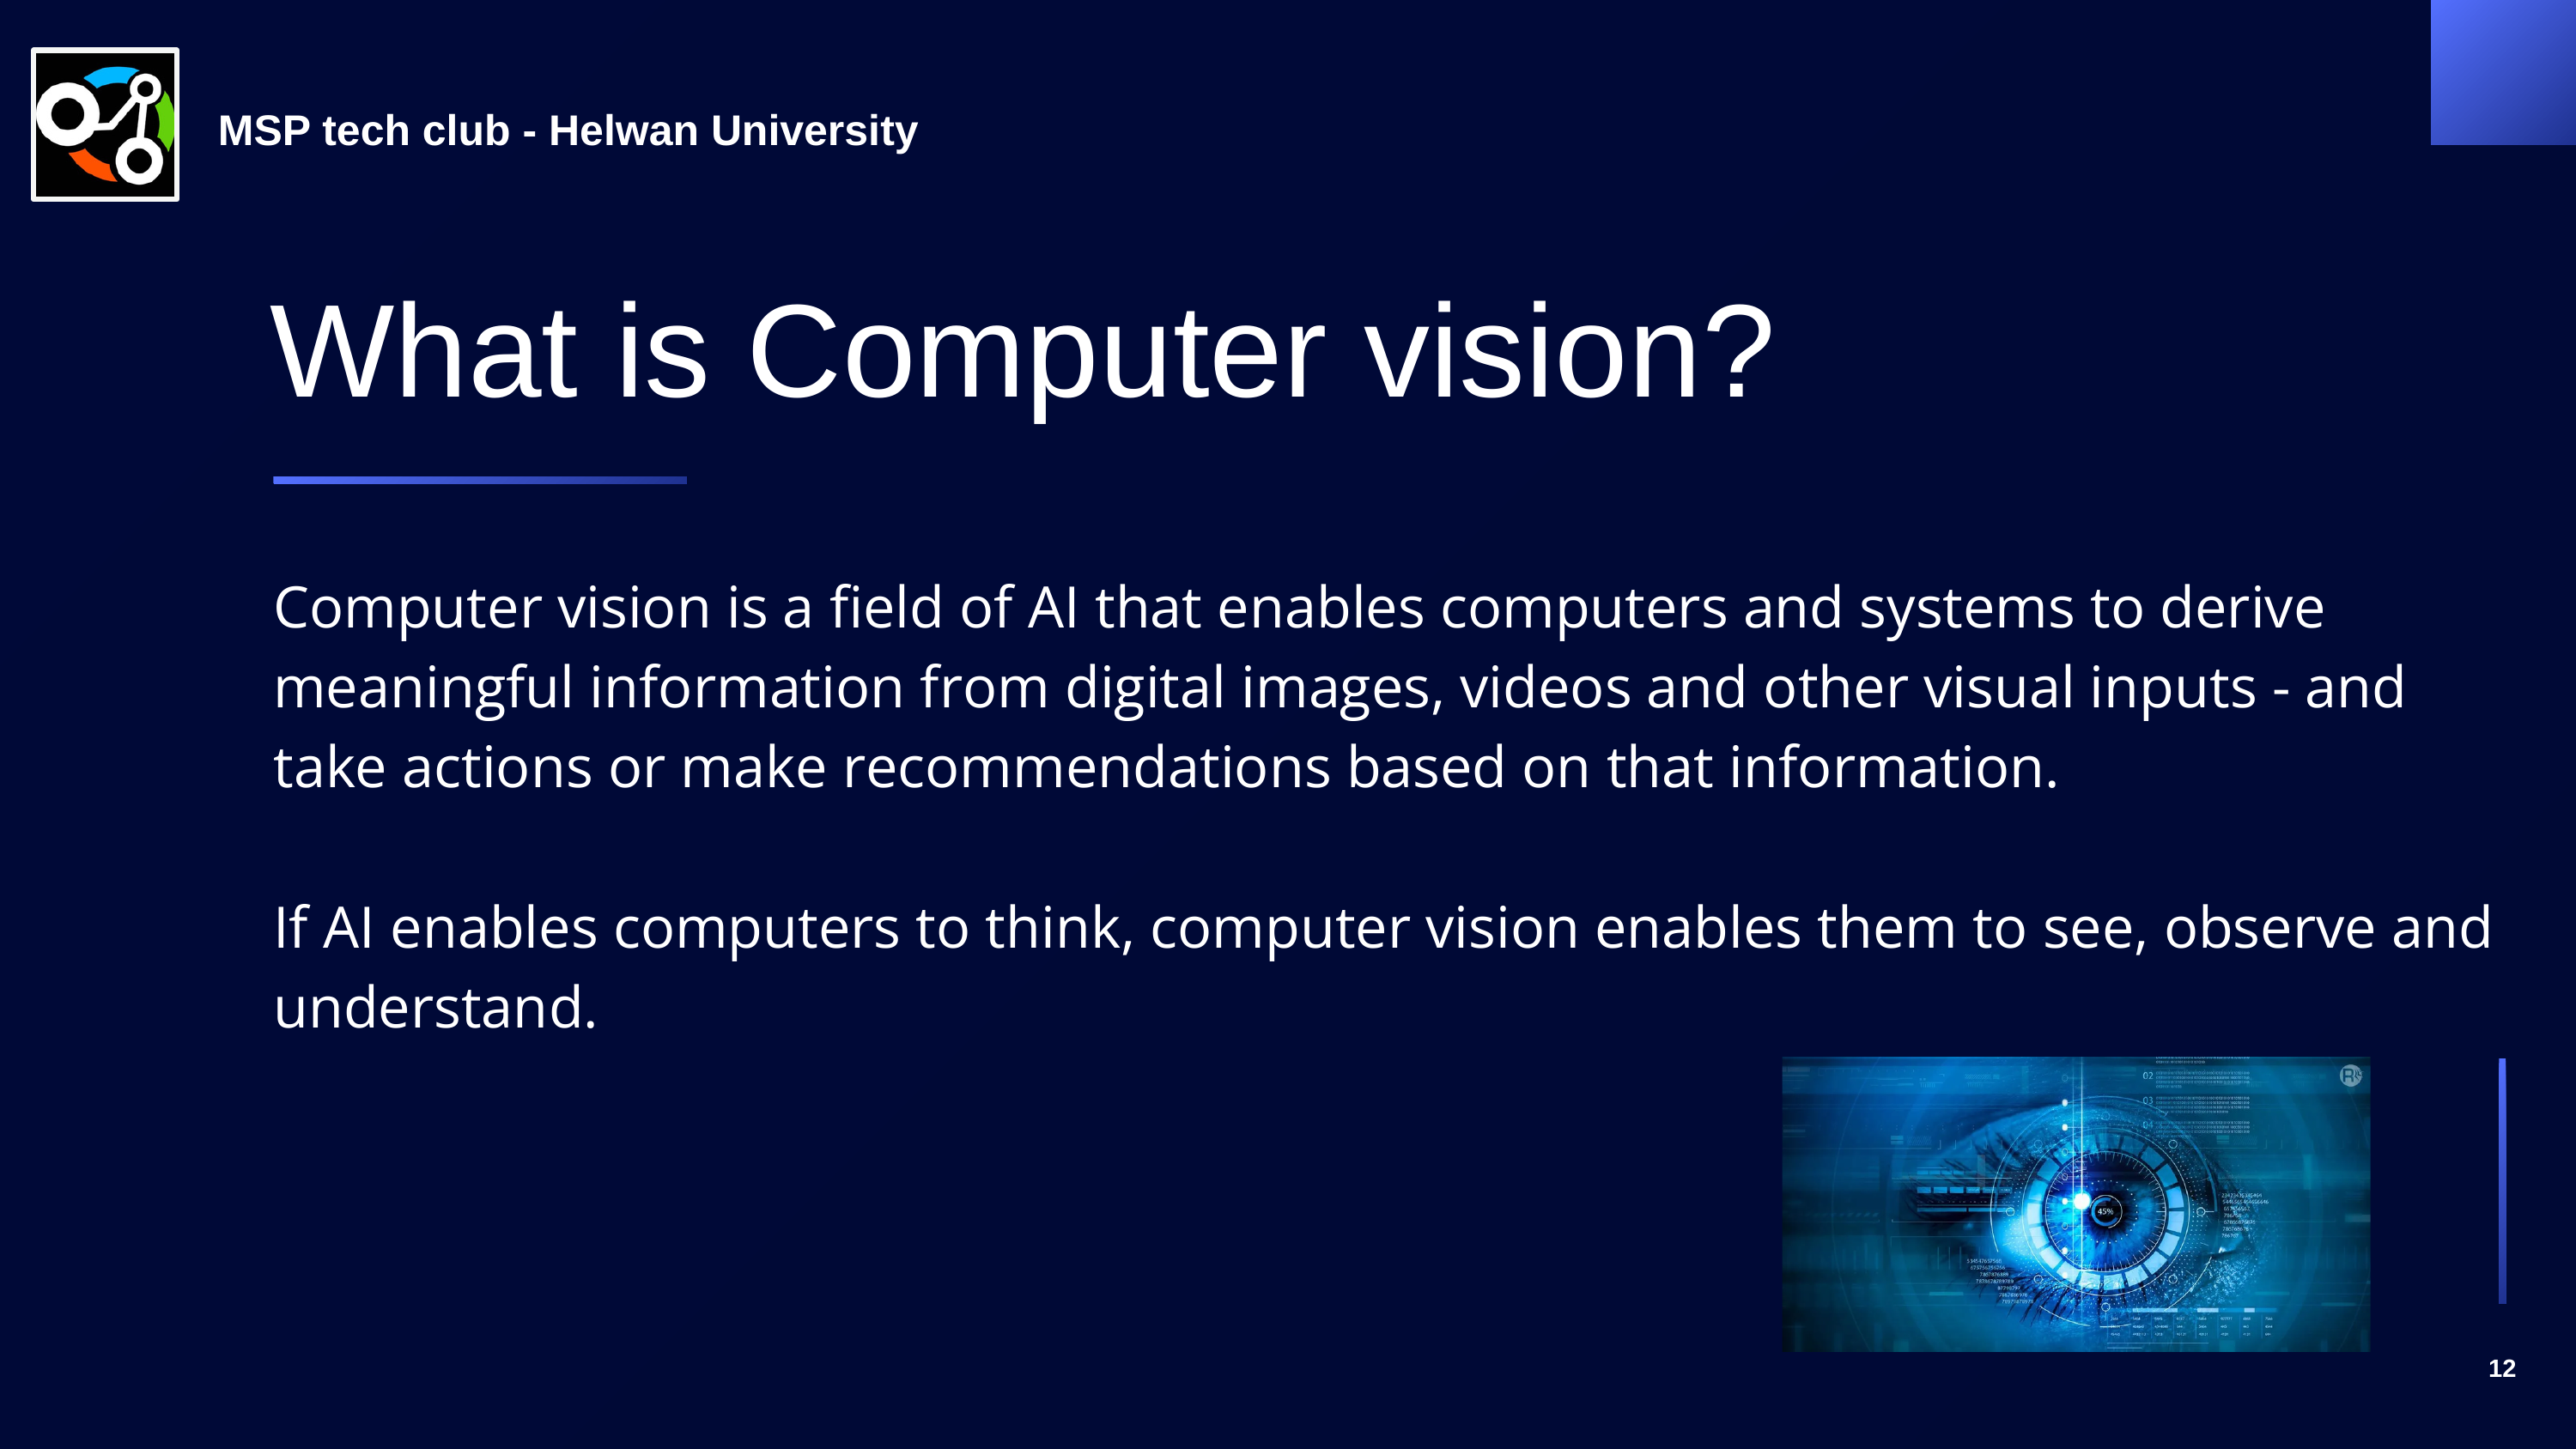

MSP tech club - Helwan University
What is Computer vision?

Computer vision is a field of AI that enables computers and systems to derive meaningful information from digital images, videos and other visual inputs - and take actions or make recommendations based on that information.

If AI enables computers to think, computer vision enables them to see, observe and understand.

12